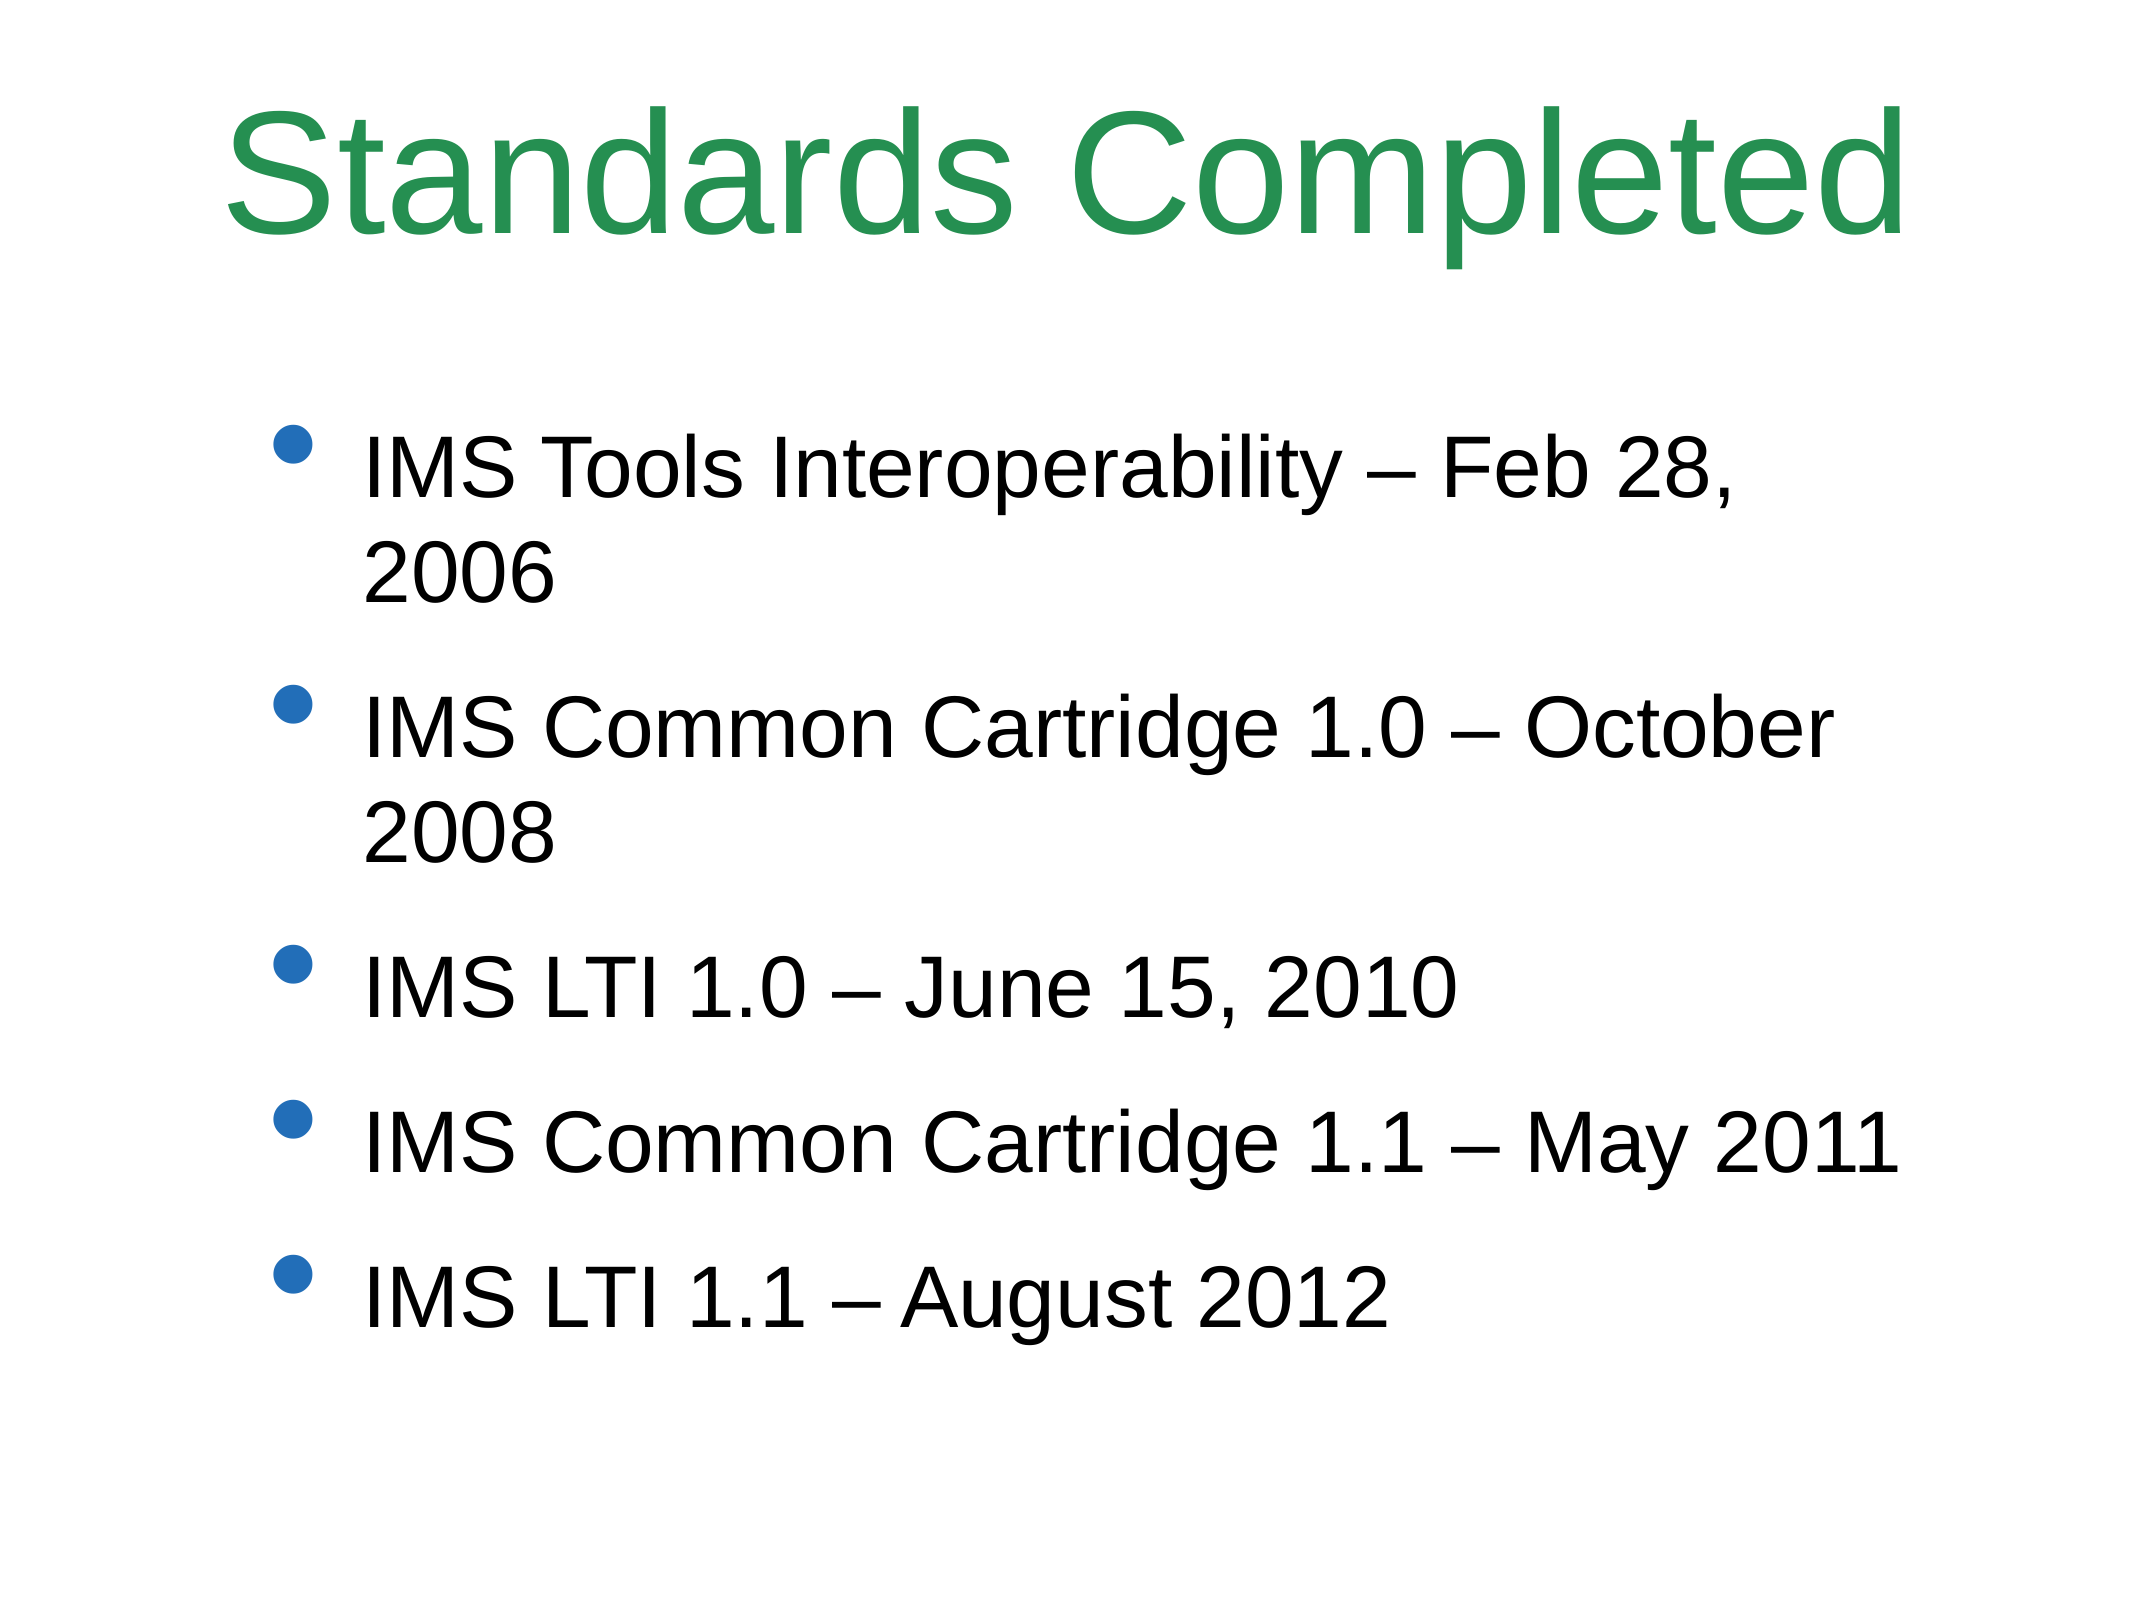

# Standards Completed
IMS Tools Interoperability – Feb 28, 2006
IMS Common Cartridge 1.0 – October 2008
IMS LTI 1.0 – June 15, 2010
IMS Common Cartridge 1.1 – May 2011
IMS LTI 1.1 – August 2012